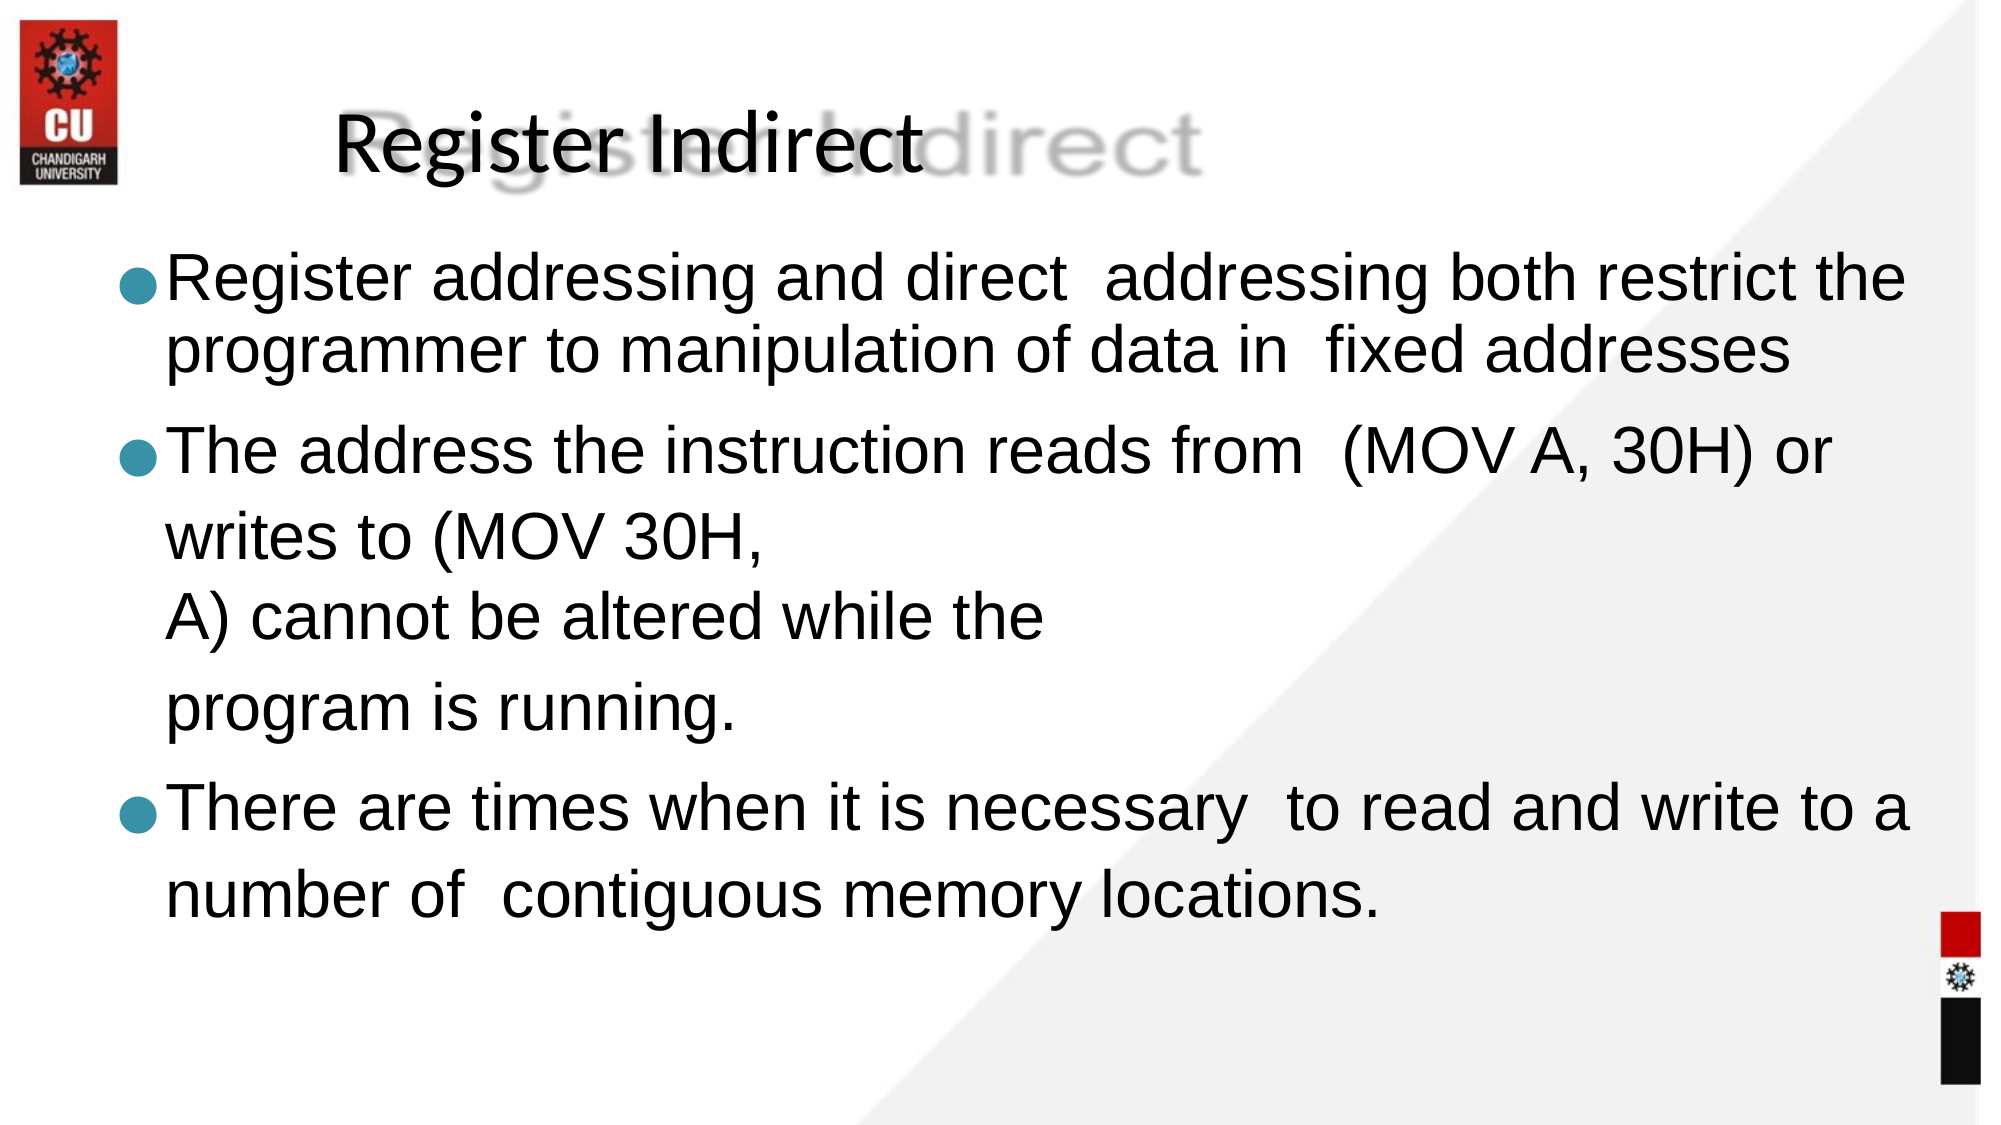

Register Indirect

Register addressing and direct  addressing both restrict the  programmer to manipulation of data in  fixed addresses
The address the instruction reads from  (MOV A, 30H) or writes to (MOV 30H,
cannot be altered while the
program is running.
There are times when it is necessary  to read and write to a number of  contiguous memory locations.